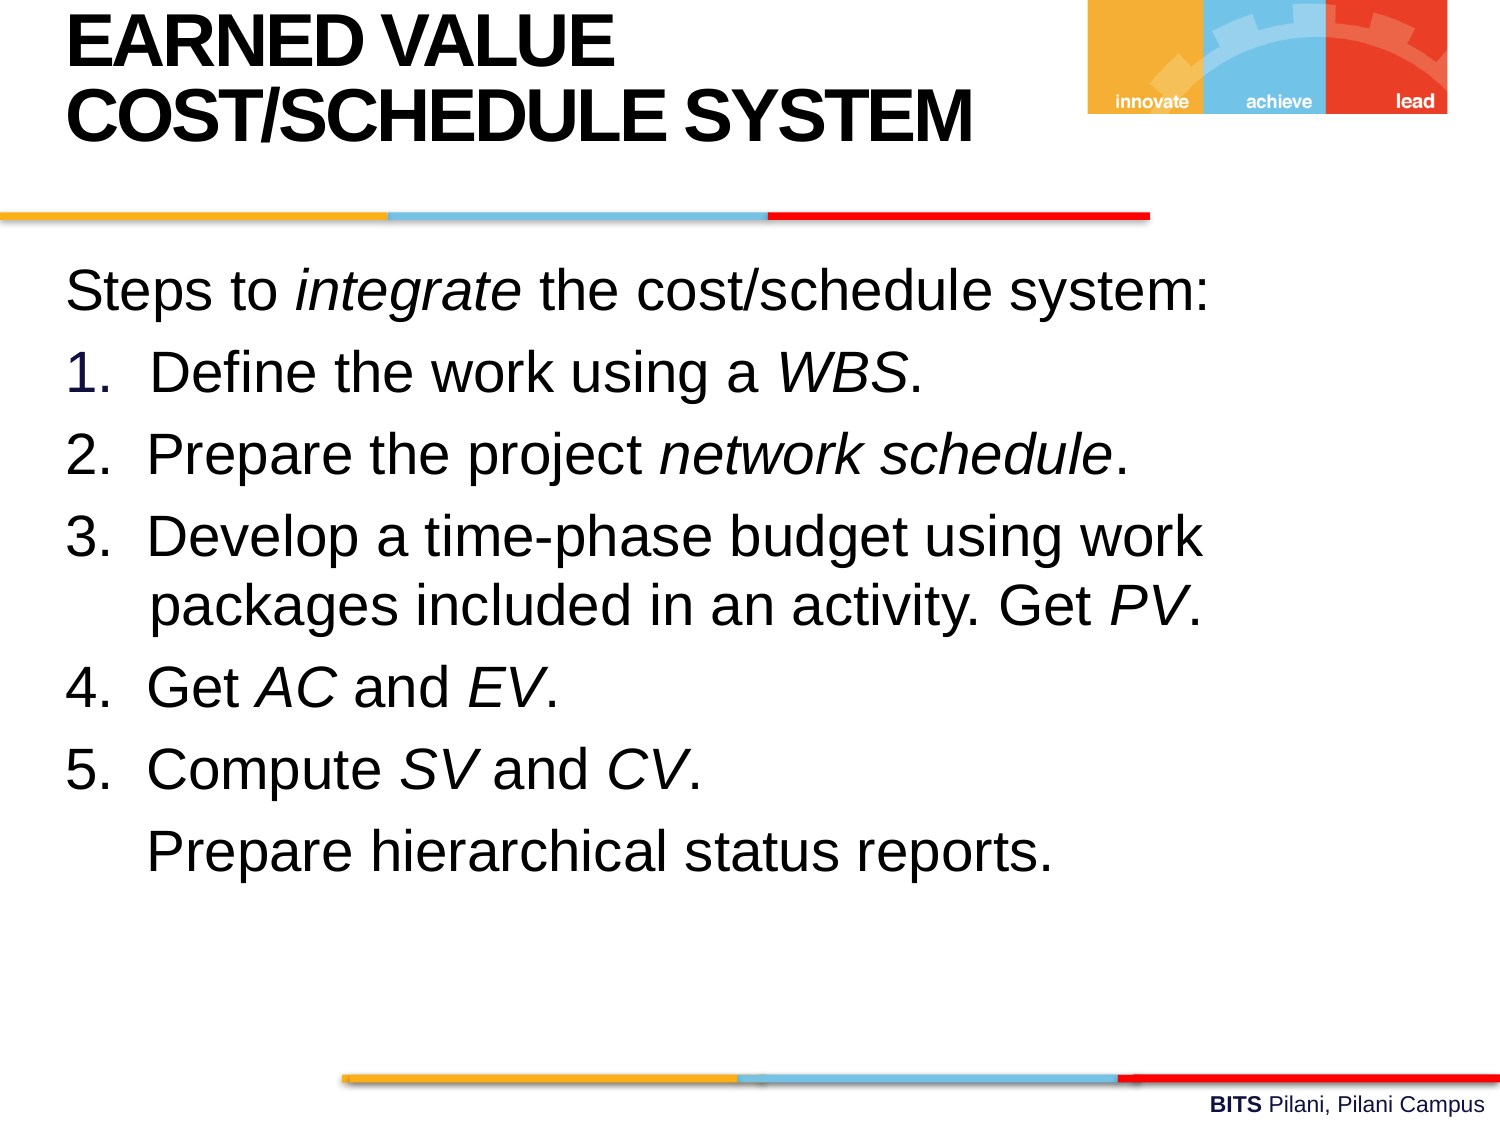

EARNED VALUE COST/SCHEDULE SYSTEM

Steps to integrate the cost/schedule system:
Define the work using a WBS.
2.  Prepare the project network schedule.
3.  Develop a time-phase budget using work packages included in an activity. Get PV.
4.  Get AC and EV.
5.  Compute SV and CV.
     Prepare hierarchical status reports.